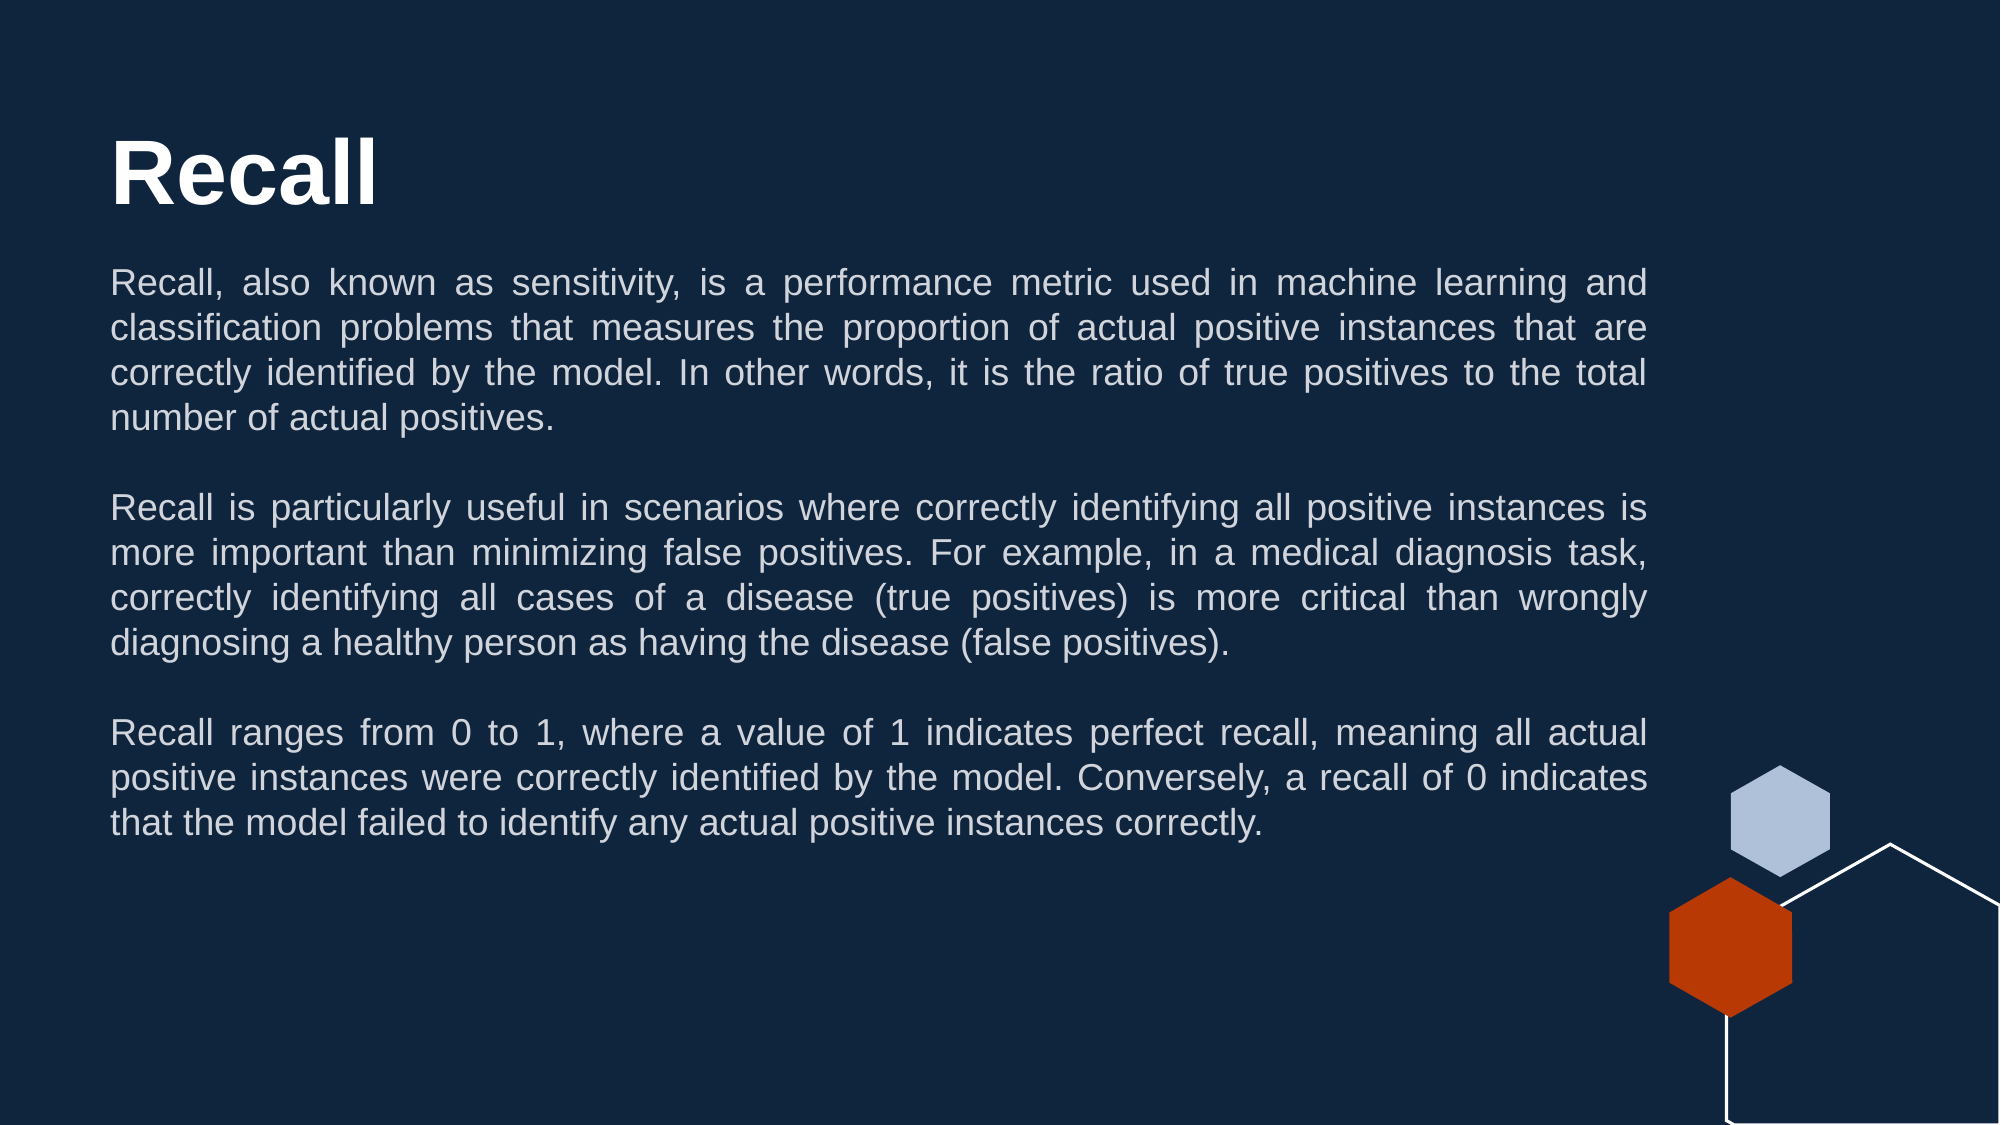

# Recall
Recall, also known as sensitivity, is a performance metric used in machine learning and classification problems that measures the proportion of actual positive instances that are correctly identified by the model. In other words, it is the ratio of true positives to the total number of actual positives.

Recall is particularly useful in scenarios where correctly identifying all positive instances is more important than minimizing false positives. For example, in a medical diagnosis task, correctly identifying all cases of a disease (true positives) is more critical than wrongly diagnosing a healthy person as having the disease (false positives).

Recall ranges from 0 to 1, where a value of 1 indicates perfect recall, meaning all actual positive instances were correctly identified by the model. Conversely, a recall of 0 indicates that the model failed to identify any actual positive instances correctly.